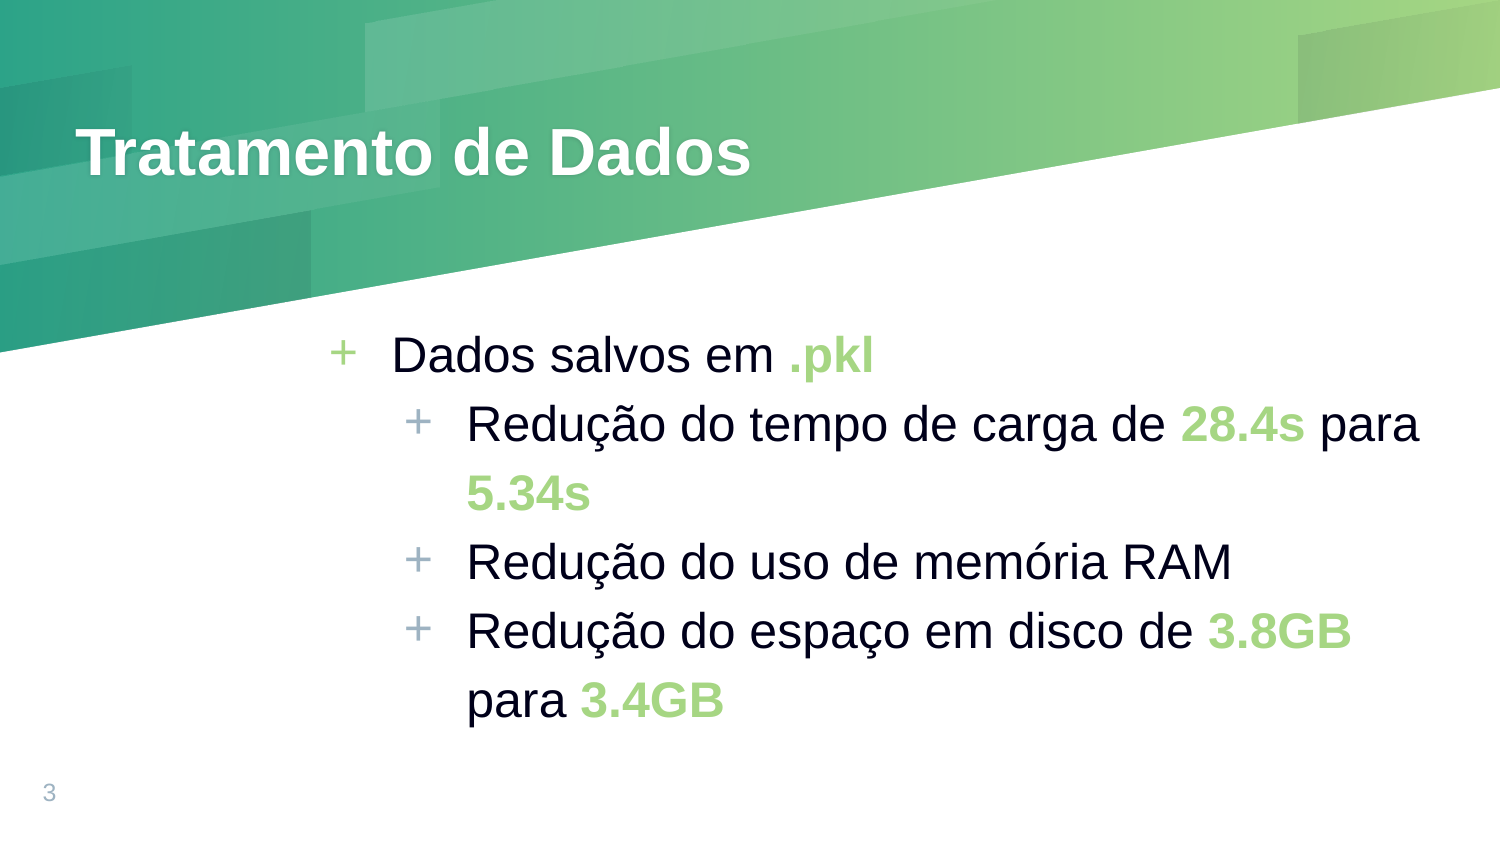

# Tratamento de Dados
Dados salvos em .pkl
Redução do tempo de carga de 28.4s para 5.34s
Redução do uso de memória RAM
Redução do espaço em disco de 3.8GB para 3.4GB
3